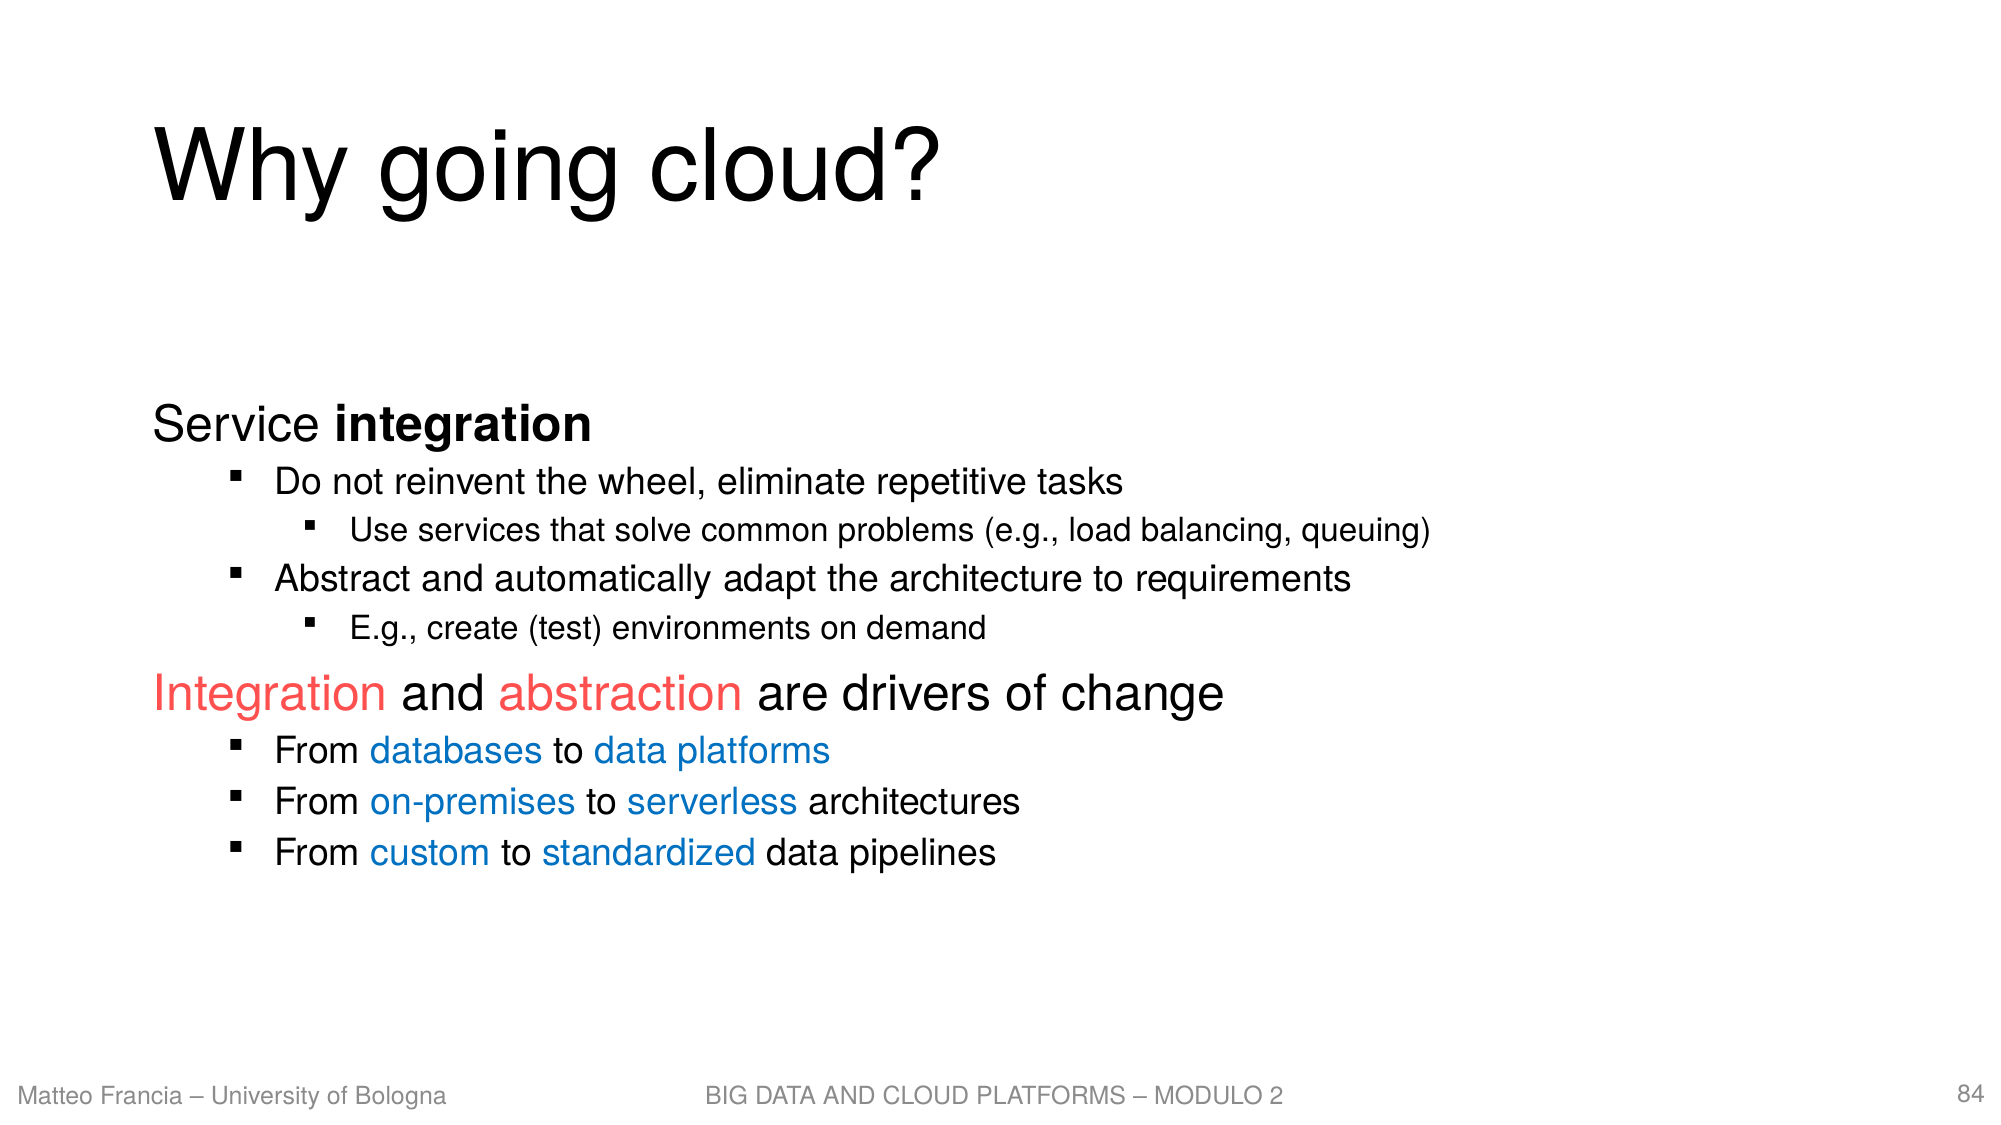

# Why going cloud?
Service integration
Do not reinvent the wheel, eliminate repetitive tasks
Use services that solve common problems (e.g., load balancing, queuing)
Abstract and automatically adapt the architecture to requirements
E.g., create (test) environments on demand
Integration and abstraction are drivers of change
From databases to data platforms
From on-premises to serverless architectures
From custom to standardized data pipelines
84
Matteo Francia – University of Bologna